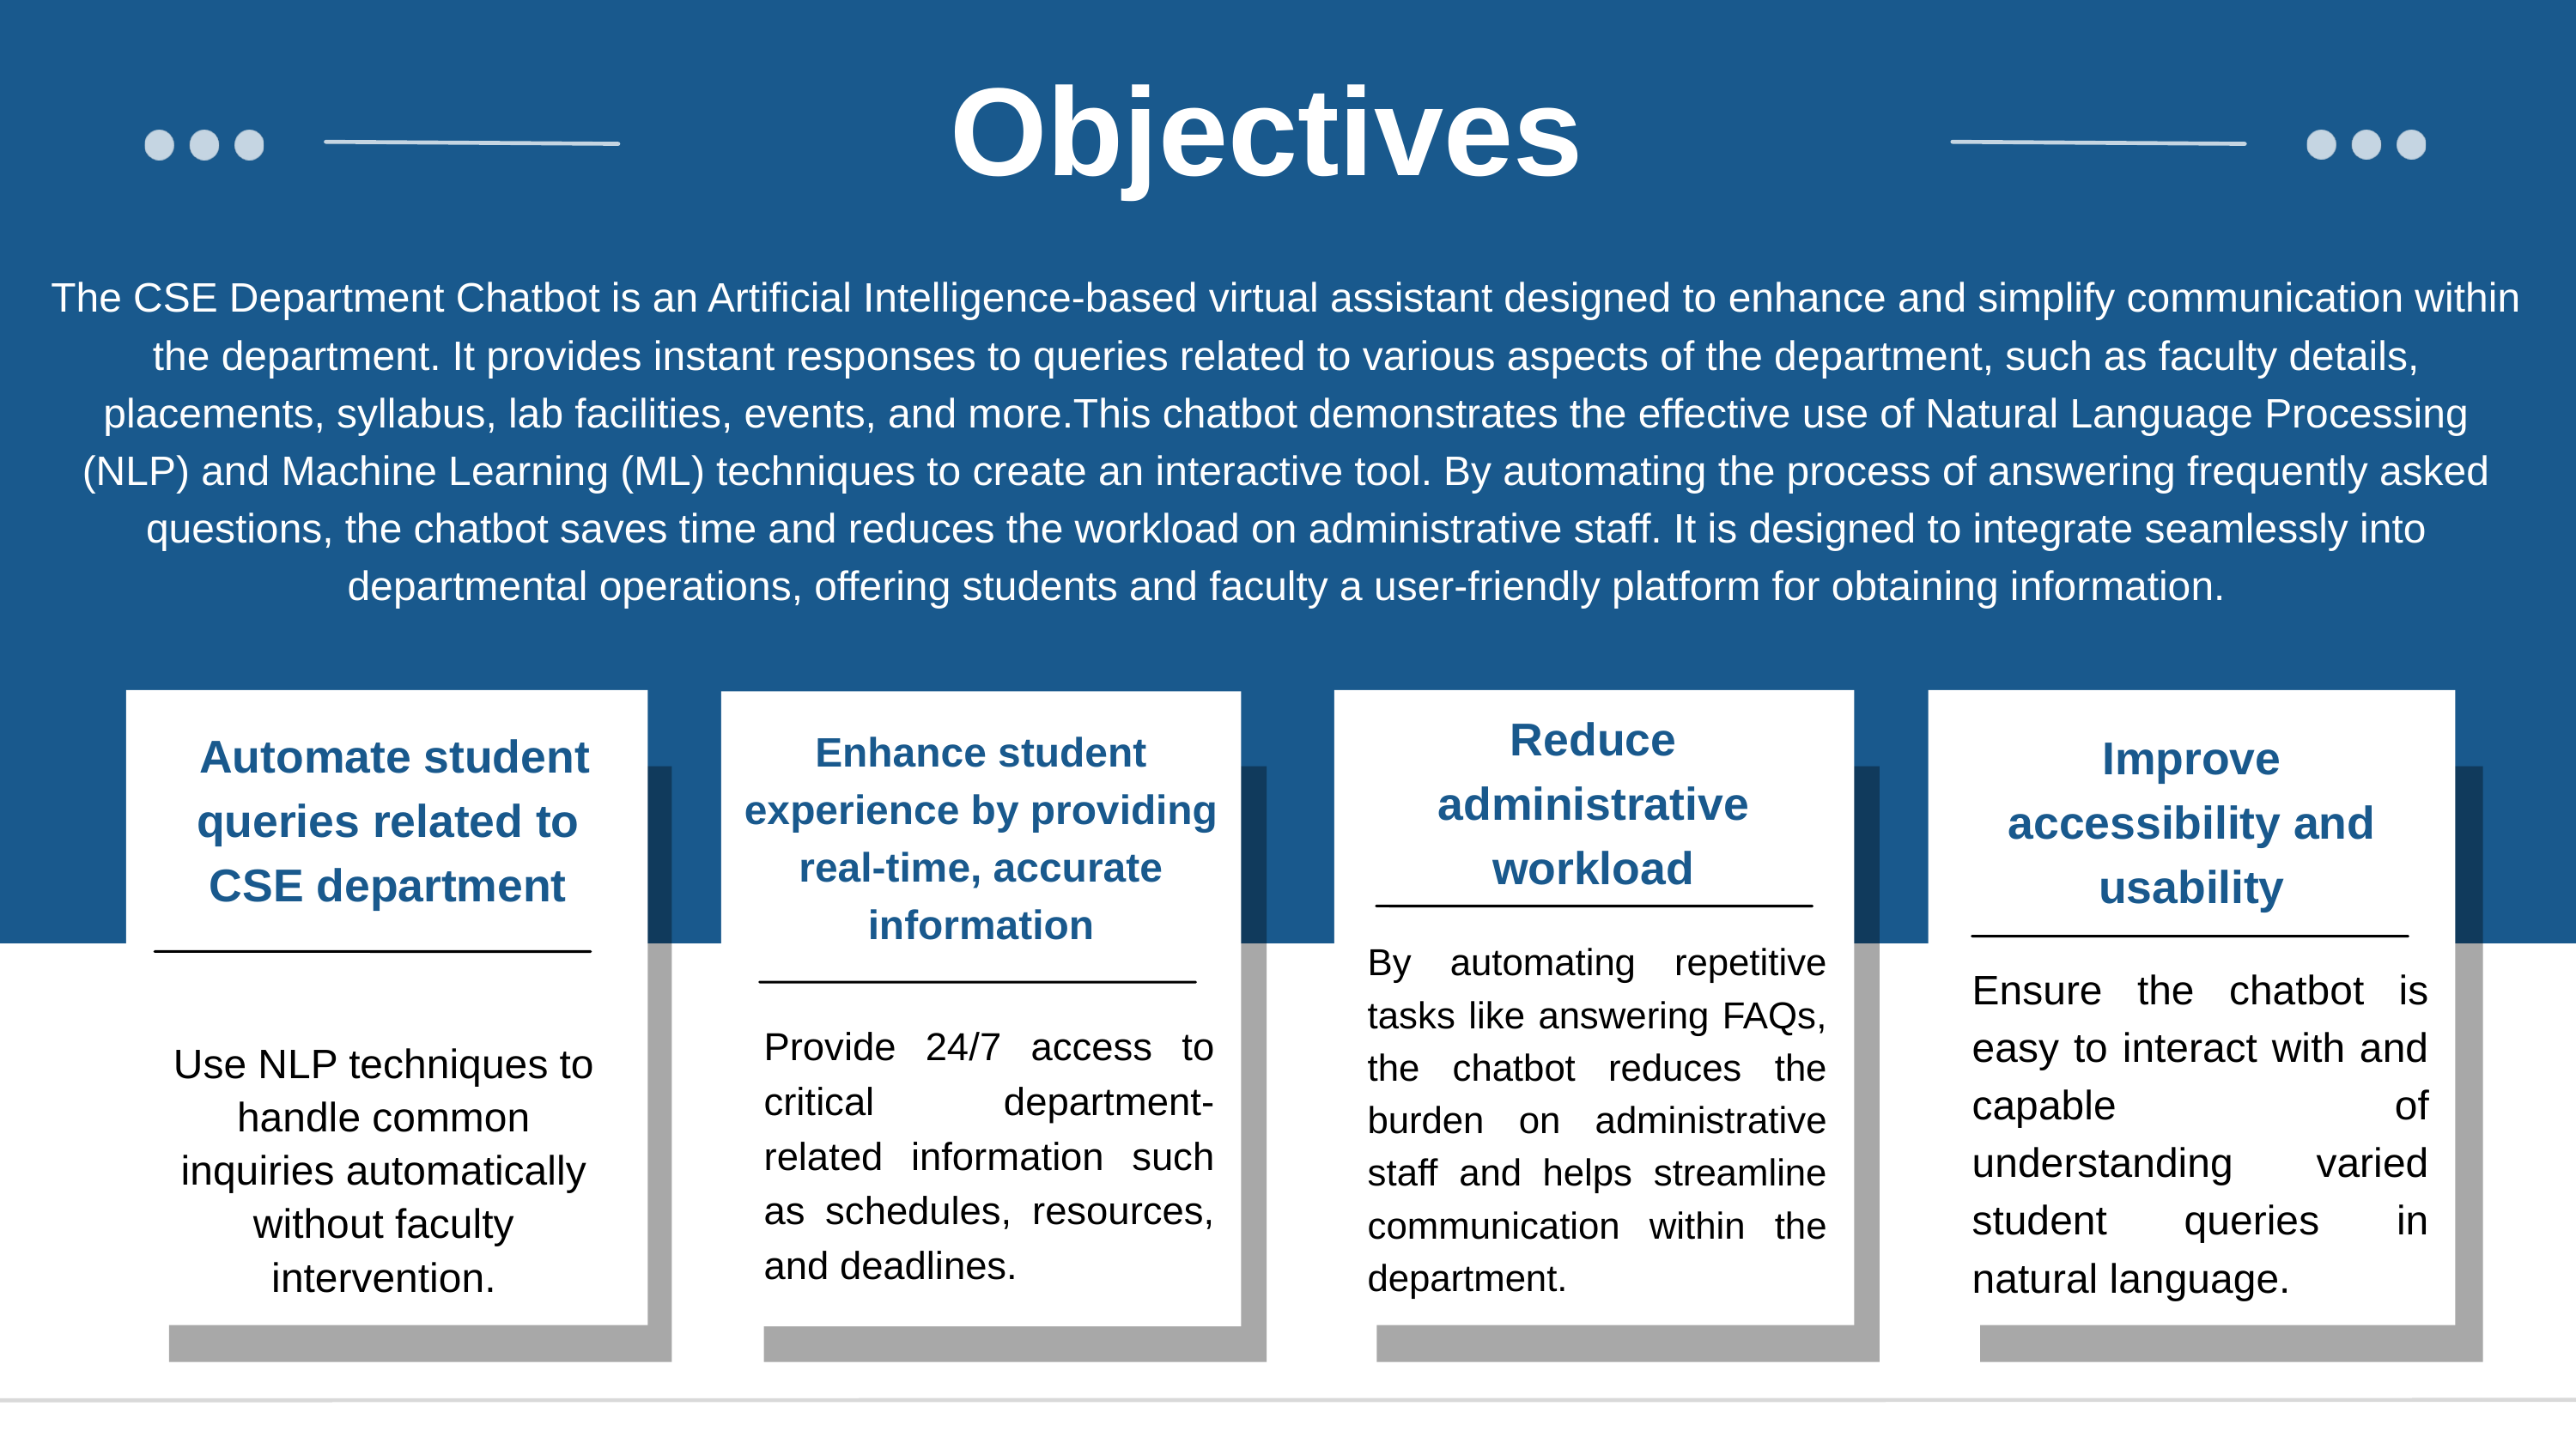

Objectives

The CSE Department Chatbot is an Artificial Intelligence-based virtual assistant designed to enhance and simplify communication within the department. It provides instant responses to queries related to various aspects of the department, such as faculty details, placements, syllabus, lab facilities, events, and more.This chatbot demonstrates the effective use of Natural Language Processing (NLP) and Machine Learning (ML) techniques to create an interactive tool. By automating the process of answering frequently asked questions, the chatbot saves time and reduces the workload on administrative staff. It is designed to integrate seamlessly into departmental operations, offering students and faculty a user-friendly platform for obtaining information.

Reduce administrative workload
 Automate student queries related to CSE department
Enhance student experience by providing real-time, accurate information
Improve accessibility and usability

By automating repetitive tasks like answering FAQs, the chatbot reduces the burden on administrative staff and helps streamline communication within the department.

Ensure the chatbot is easy to interact with and capable of understanding varied student queries in natural language.

Use NLP techniques to handle common inquiries automatically without faculty intervention.
Provide 24/7 access to critical department-related information such as schedules, resources, and deadlines.